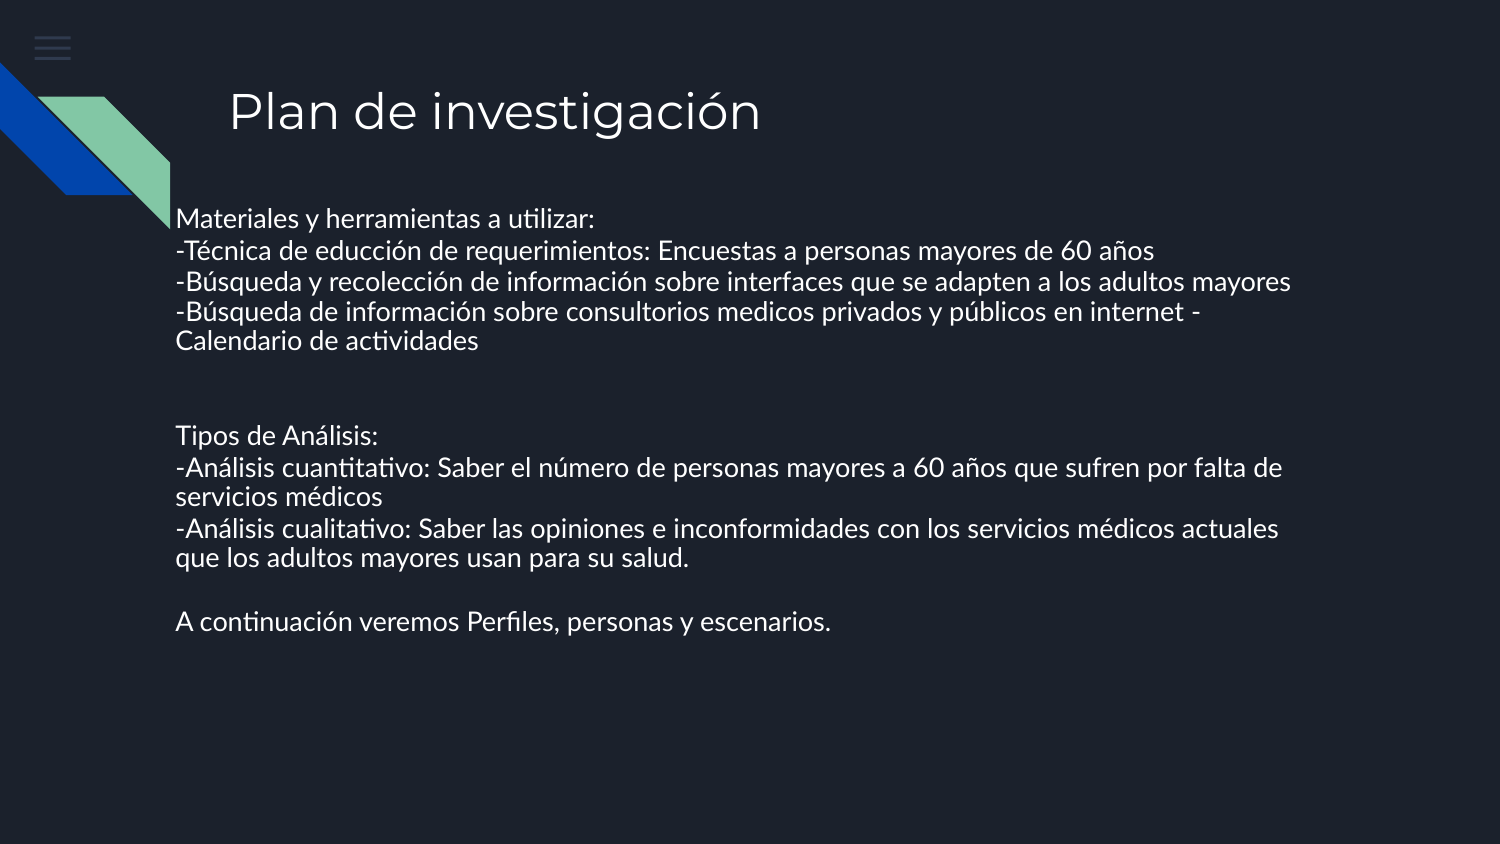

# Plan de investigación
Materiales y herramientas a utilizar:
-Técnica de educción de requerimientos: Encuestas a personas mayores de 60 años
-Búsqueda y recolección de información sobre interfaces que se adapten a los adultos mayores -Búsqueda de información sobre consultorios medicos privados y públicos en internet -Calendario de actividades

Tipos de Análisis:
-Análisis cuantitativo: Saber el número de personas mayores a 60 años que sufren por falta de servicios médicos
-Análisis cualitativo: Saber las opiniones e inconformidades con los servicios médicos actuales que los adultos mayores usan para su salud.

A continuación veremos Perfiles, personas y escenarios.